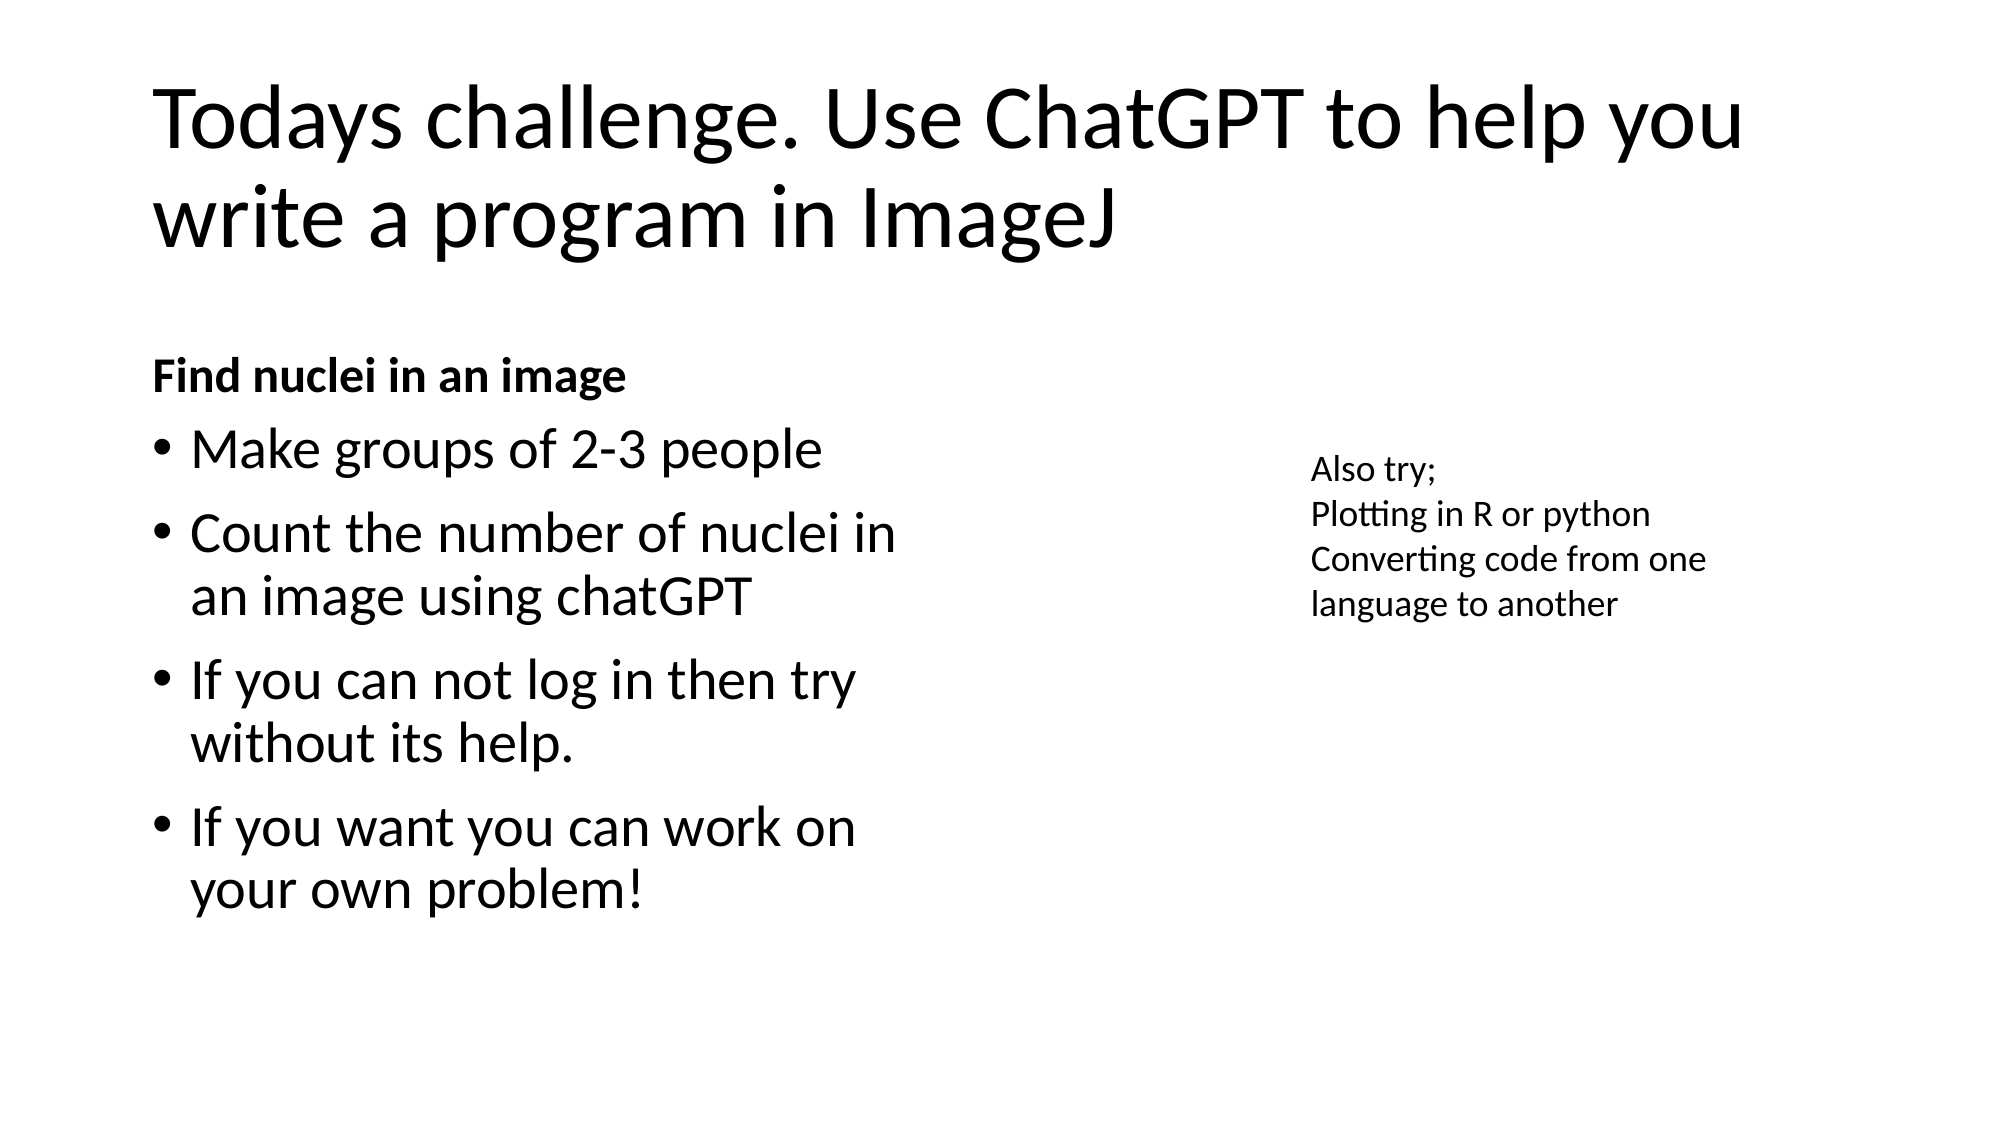

# Todays challenge. Use ChatGPT to help you write a program in ImageJ
Find nuclei in an image
Make groups of 2-3 people
Count the number of nuclei in an image using chatGPT
If you can not log in then try without its help.
If you want you can work on your own problem!
Also try;
Plotting in R or python
Converting code from one language to another